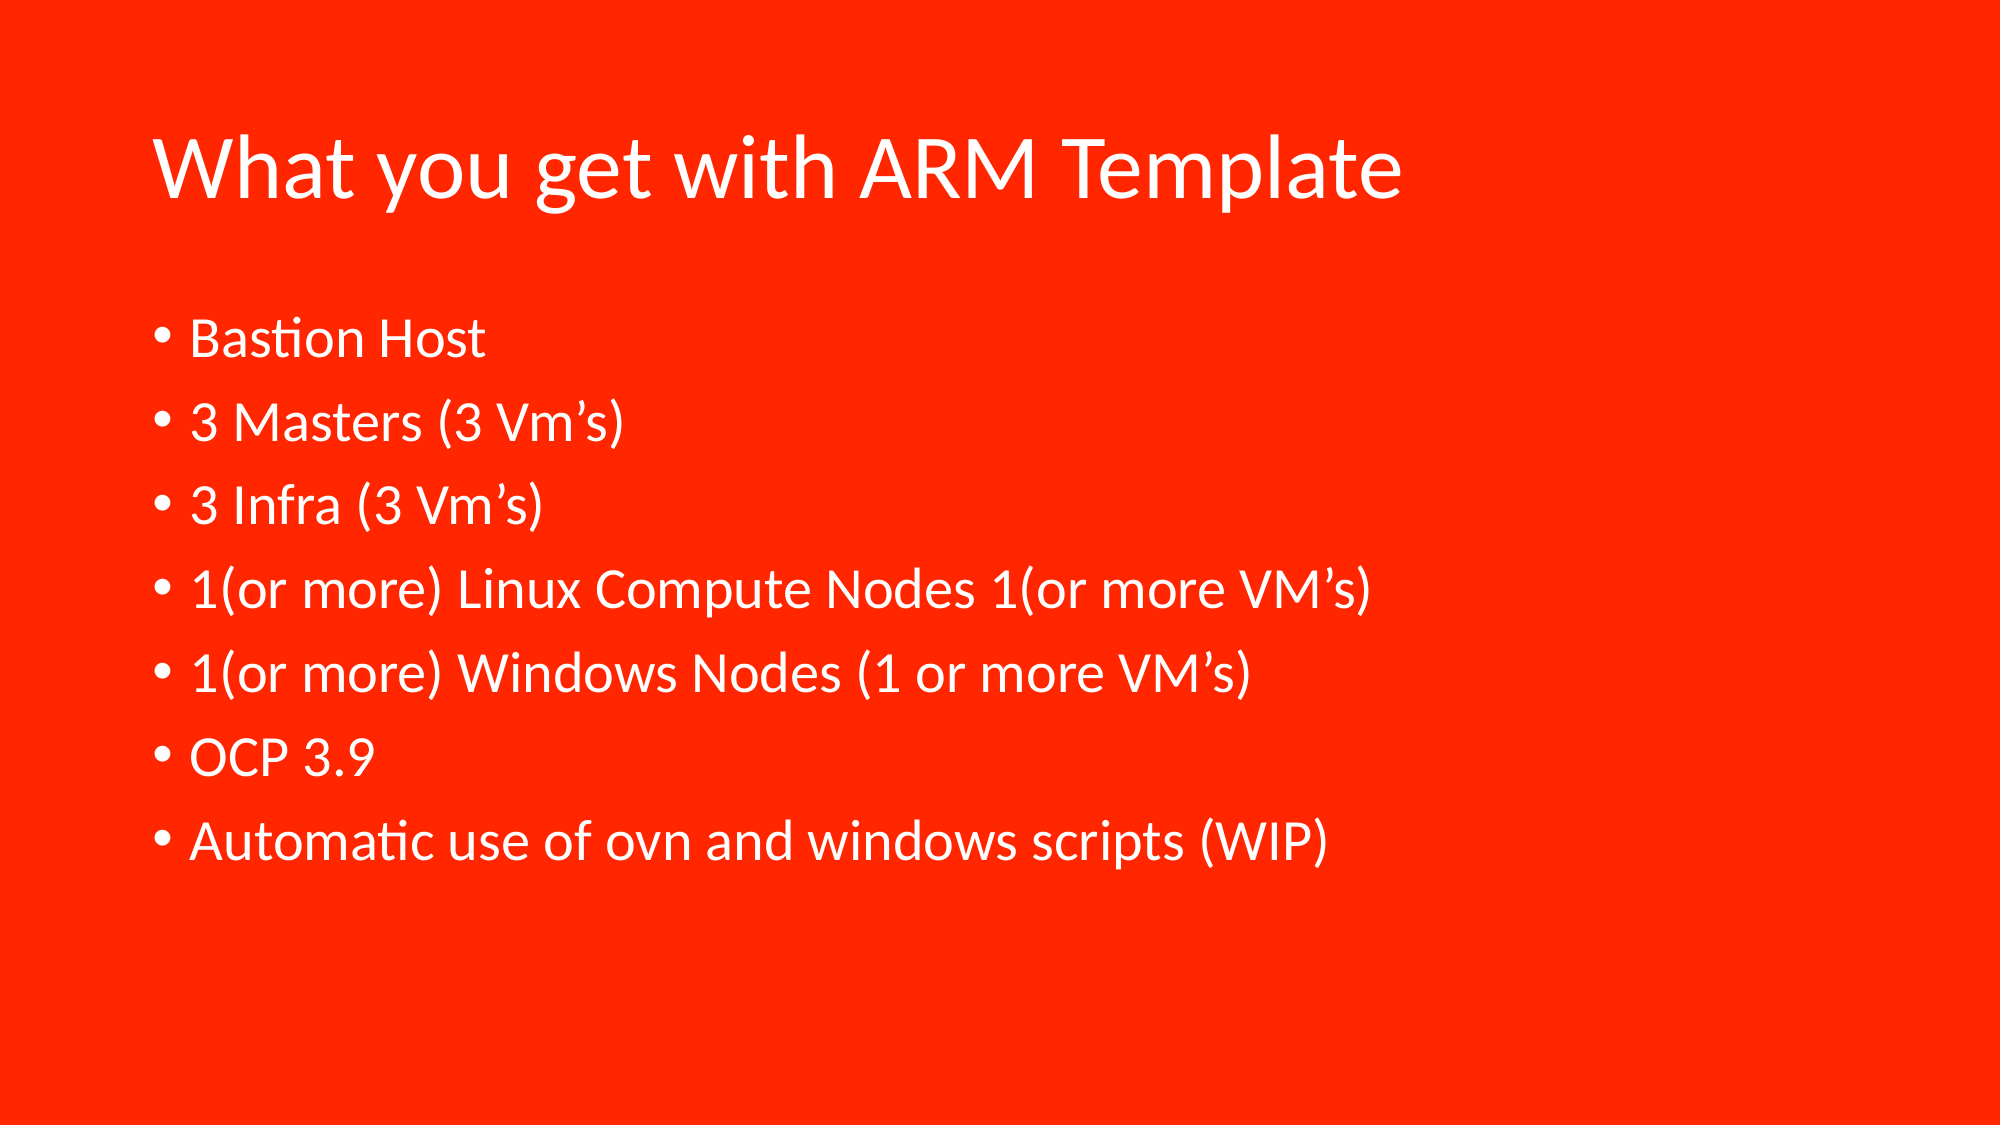

# What you get with ARM Template
Bastion Host
3 Masters (3 Vm’s)
3 Infra (3 Vm’s)
1(or more) Linux Compute Nodes 1(or more VM’s)
1(or more) Windows Nodes (1 or more VM’s)
OCP 3.9
Automatic use of ovn and windows scripts (WIP)